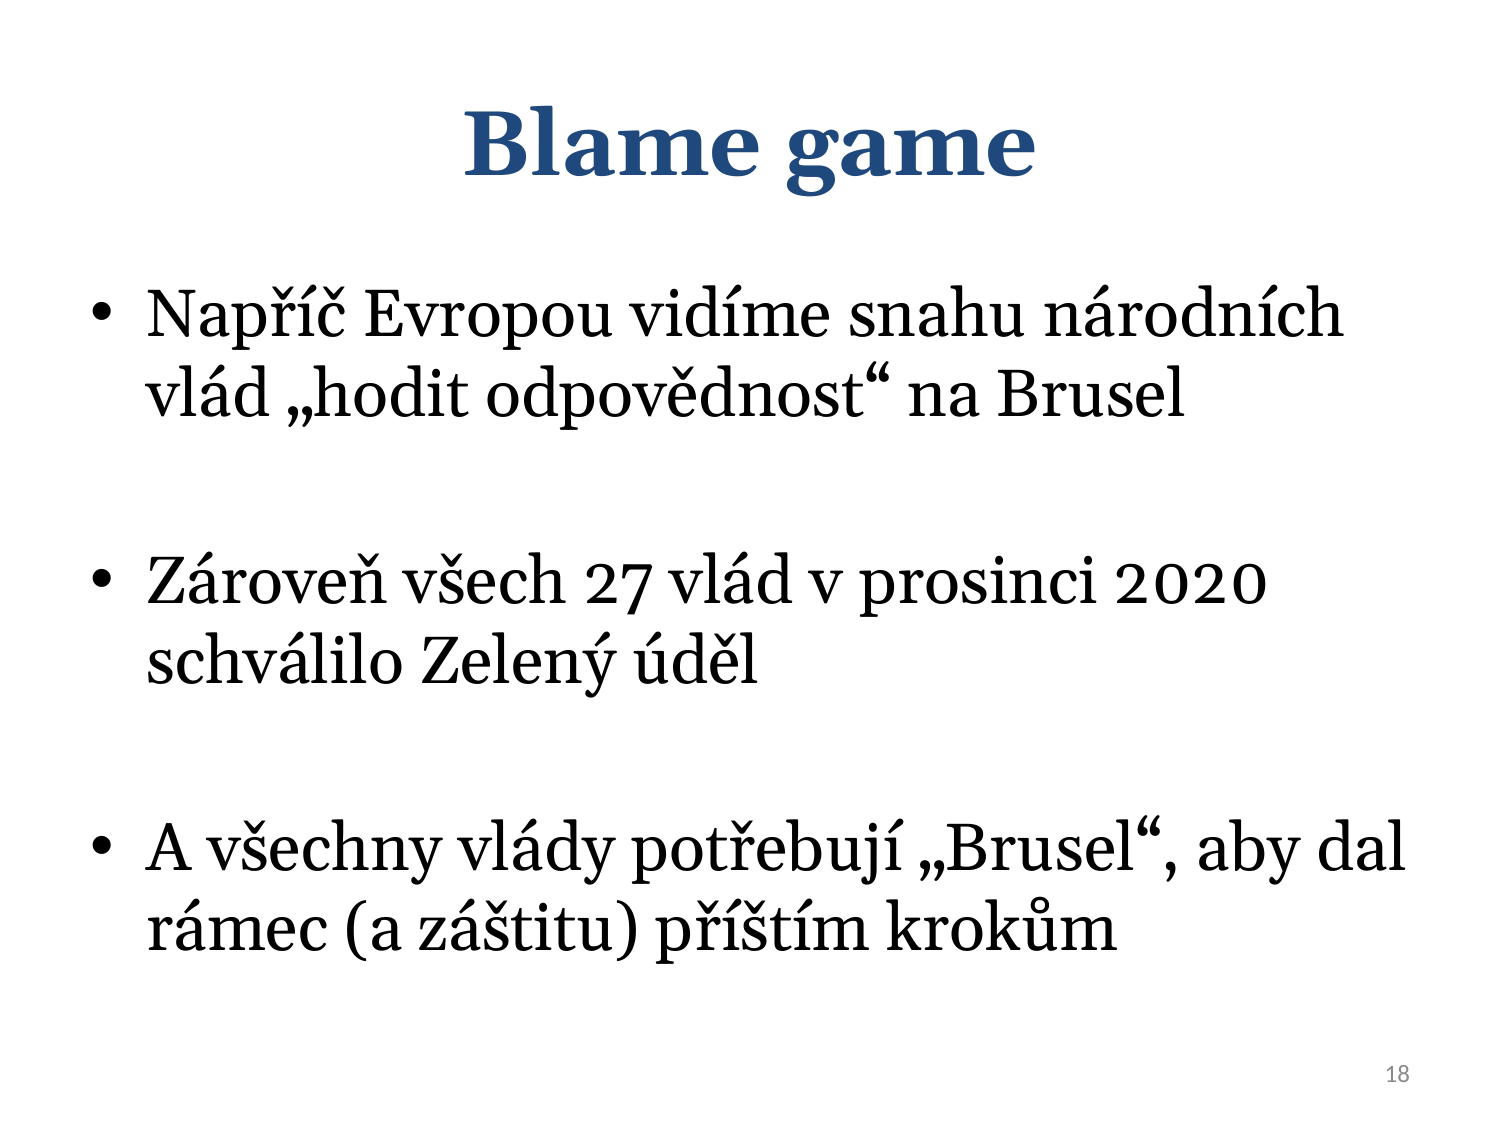

# Blame game
Napříč Evropou vidíme snahu národních vlád „hodit odpovědnost“ na Brusel

Zároveň všech 27 vlád v prosinci 2020 schválilo Zelený úděl

A všechny vlády potřebují „Brusel“, aby dal rámec (a záštitu) příštím krokům

18